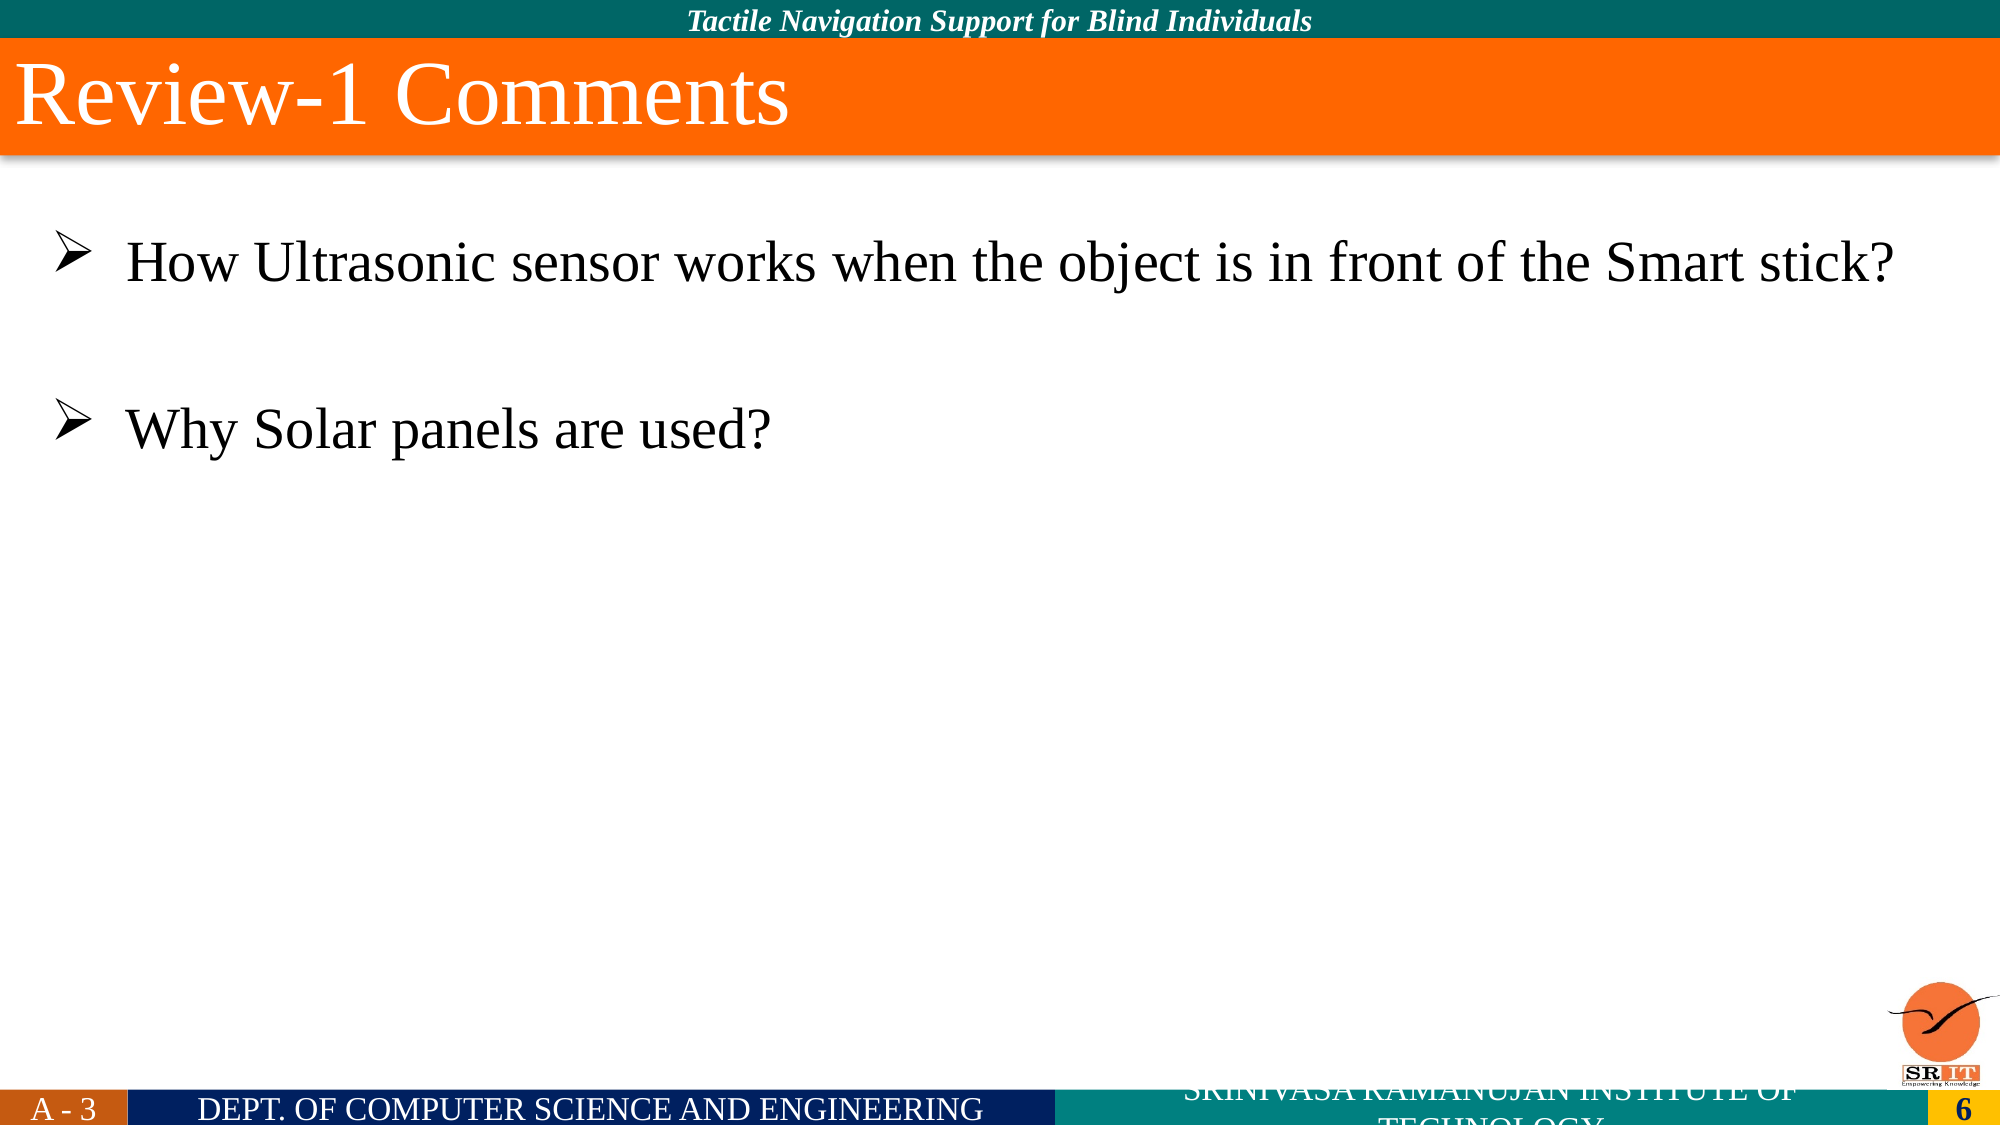

# Review-1 Comments
  How Ultrasonic sensor works when the object is in front of the Smart stick?

Why Solar panels are used?